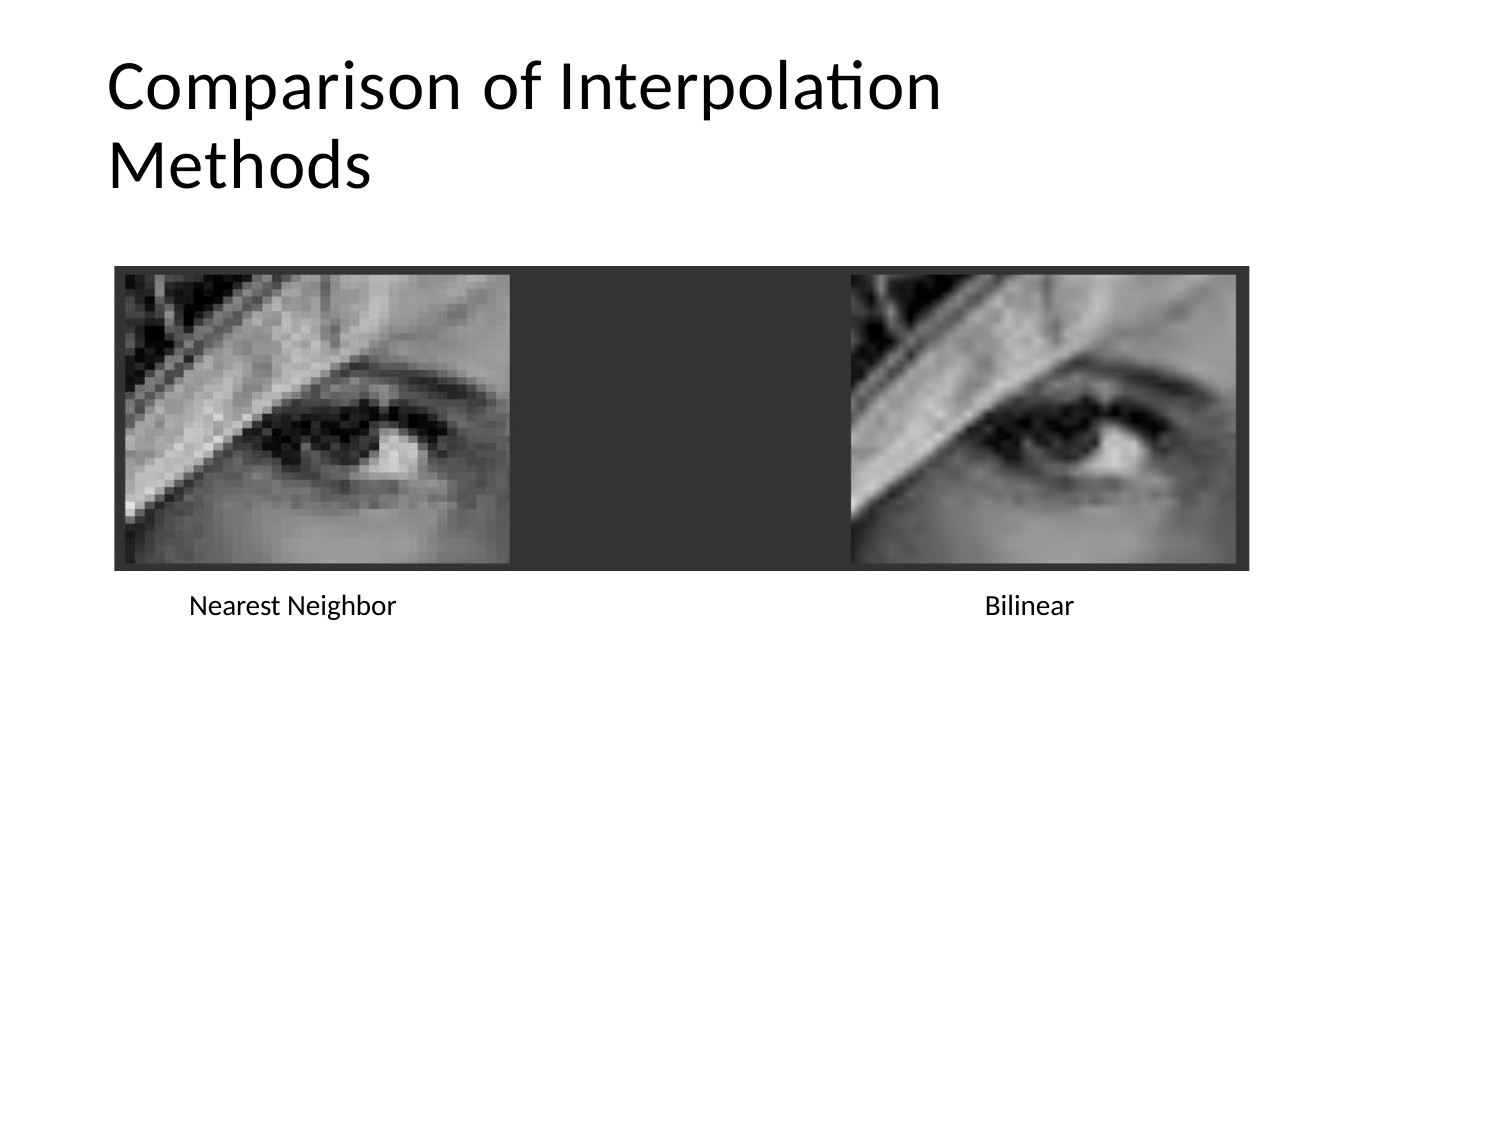

# Comparison of Interpolation  Methods

Nearest Neighbor
Bilinear